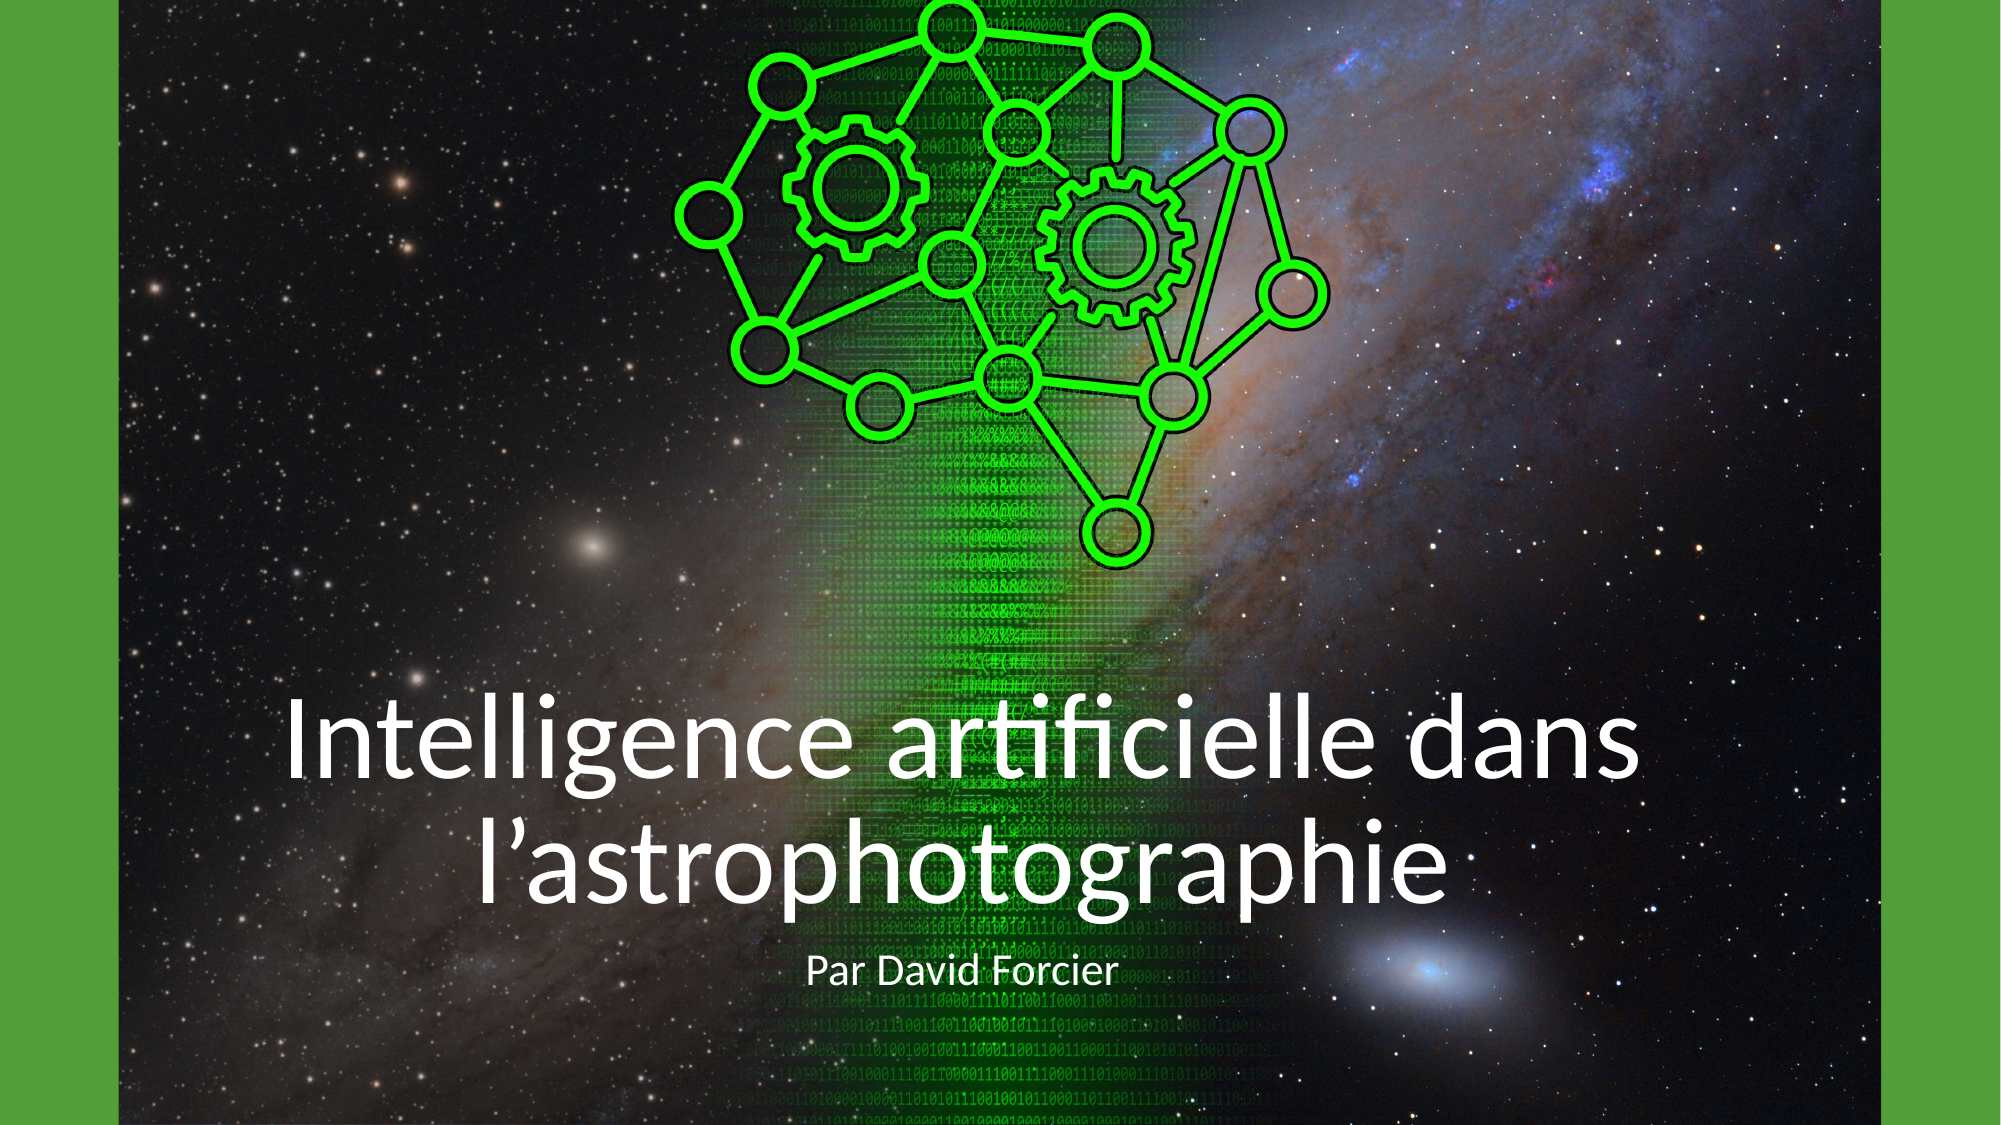

# Intelligence artificielle dans l’astrophotographie
Par David Forcier